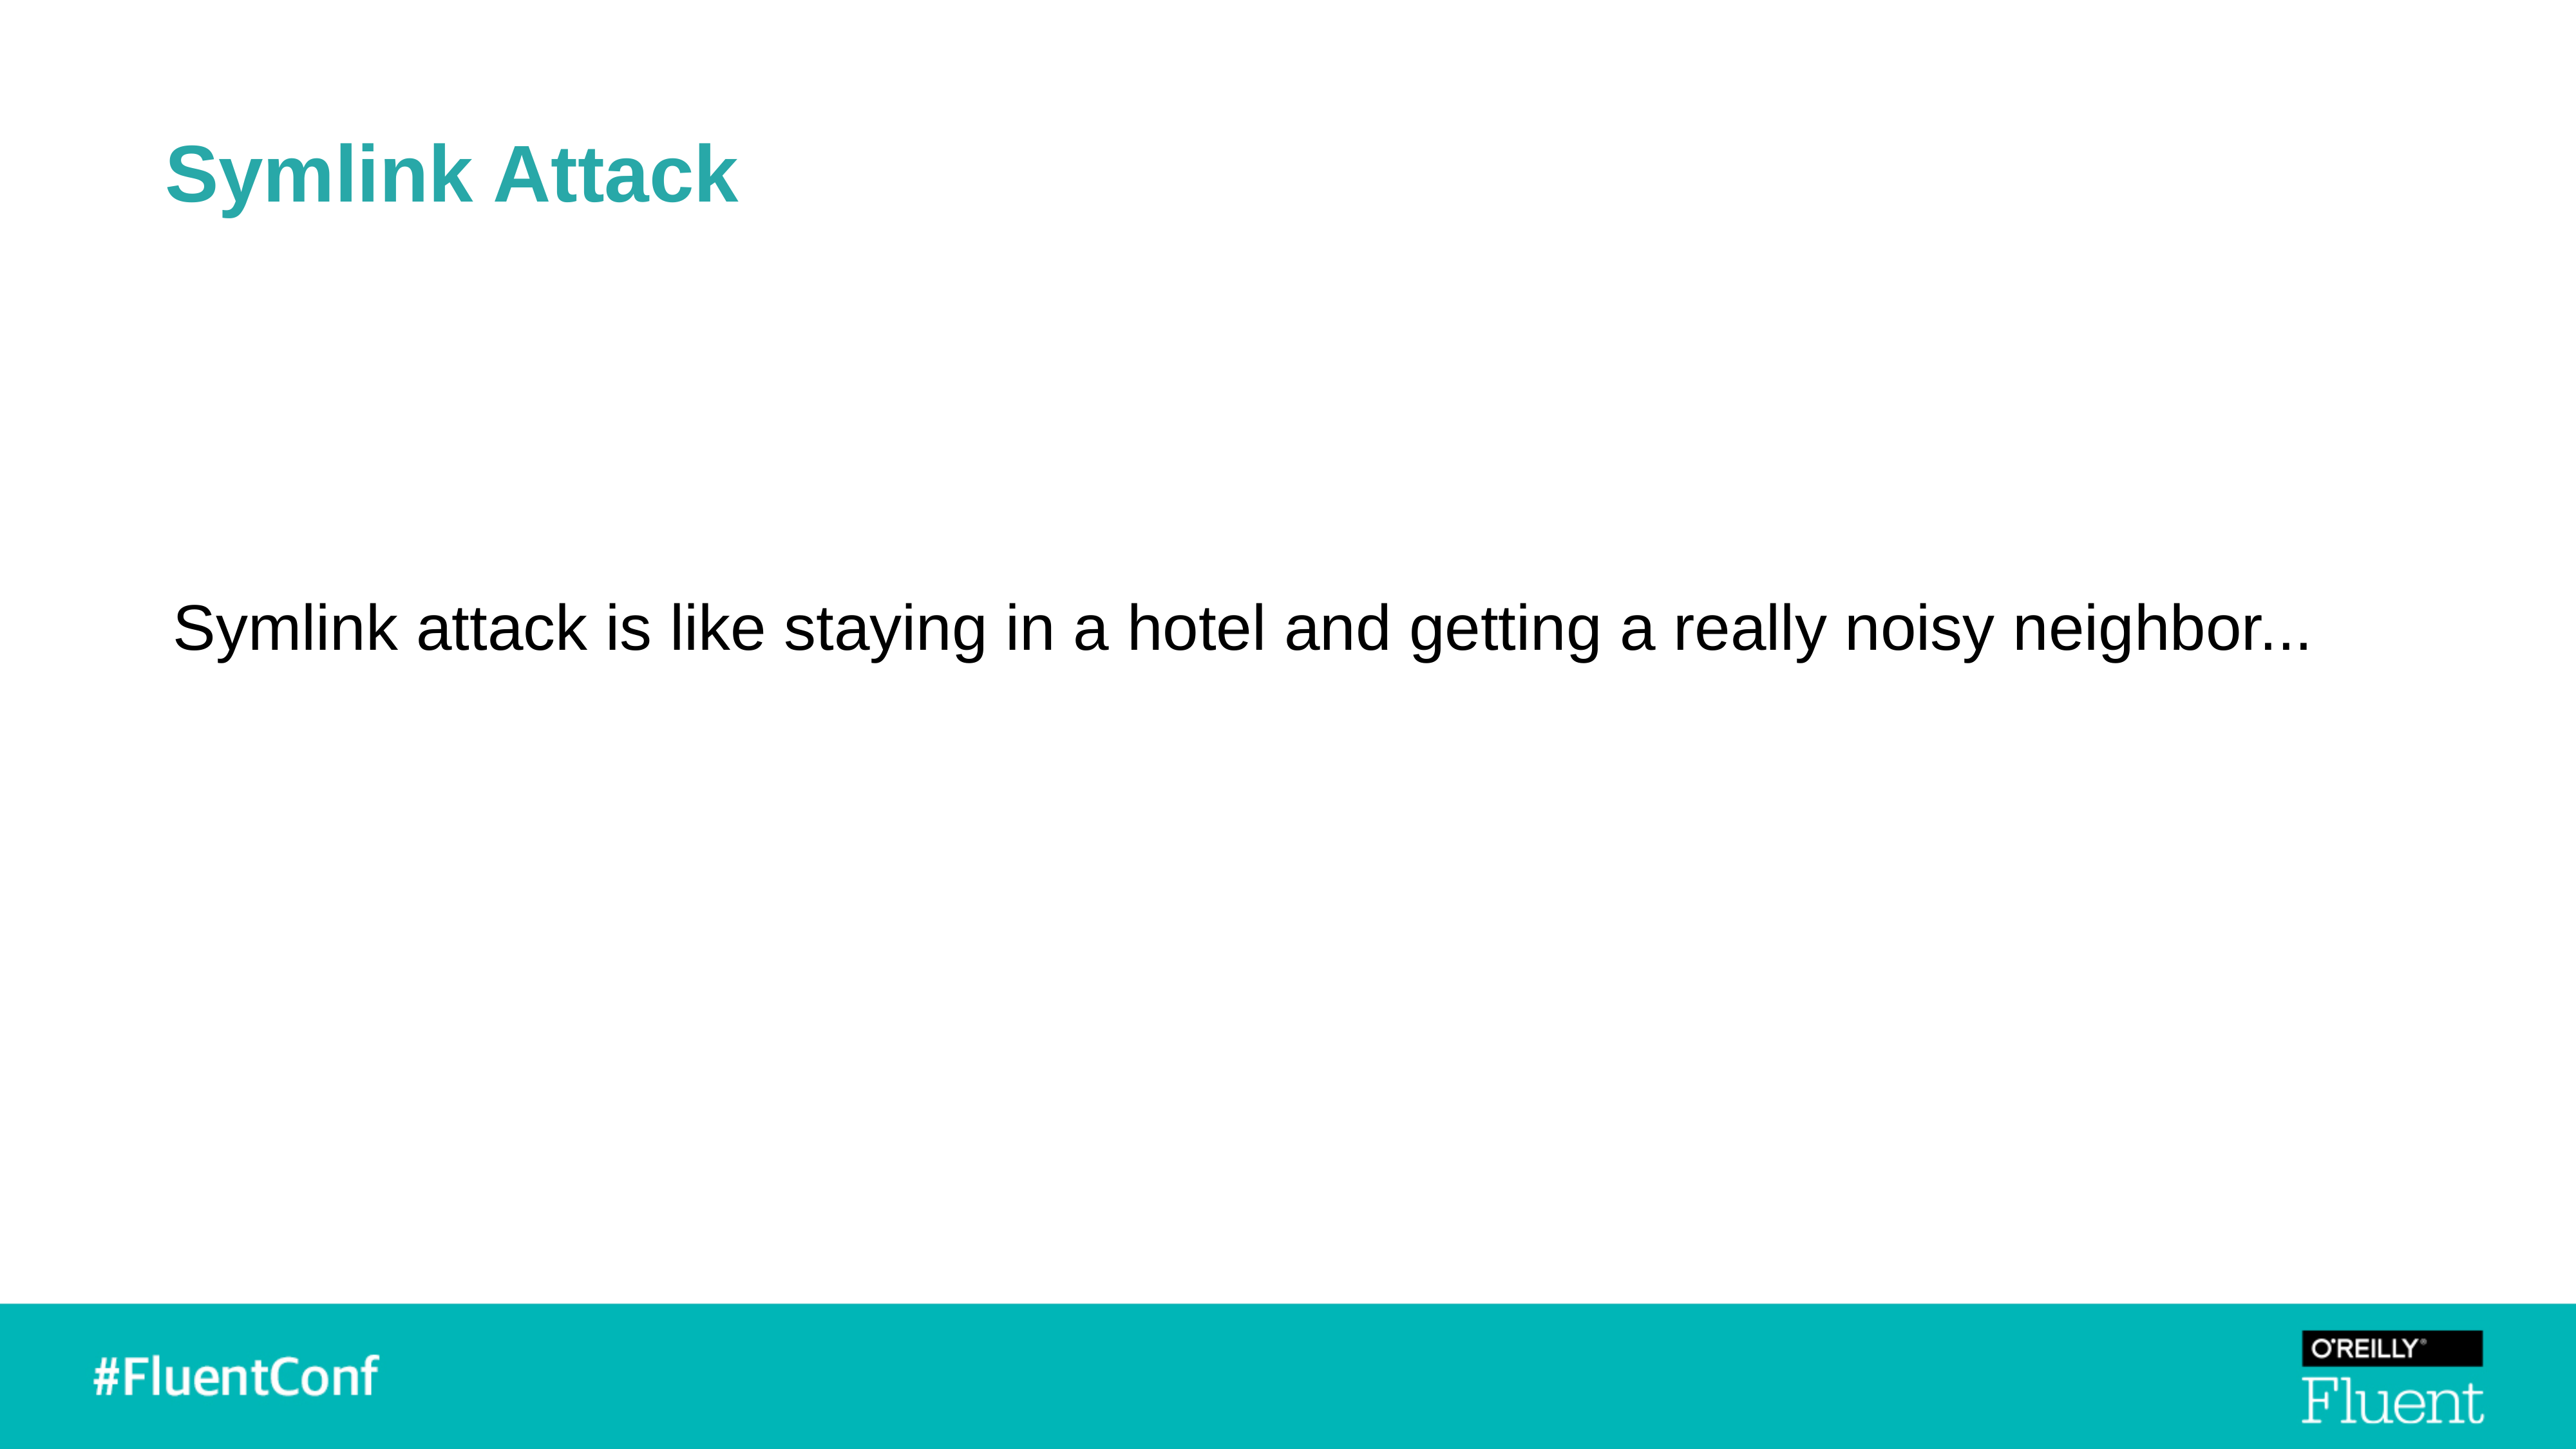

# Symlink Attack

Symlink attack is like staying in a hotel and getting a really noisy neighbor...